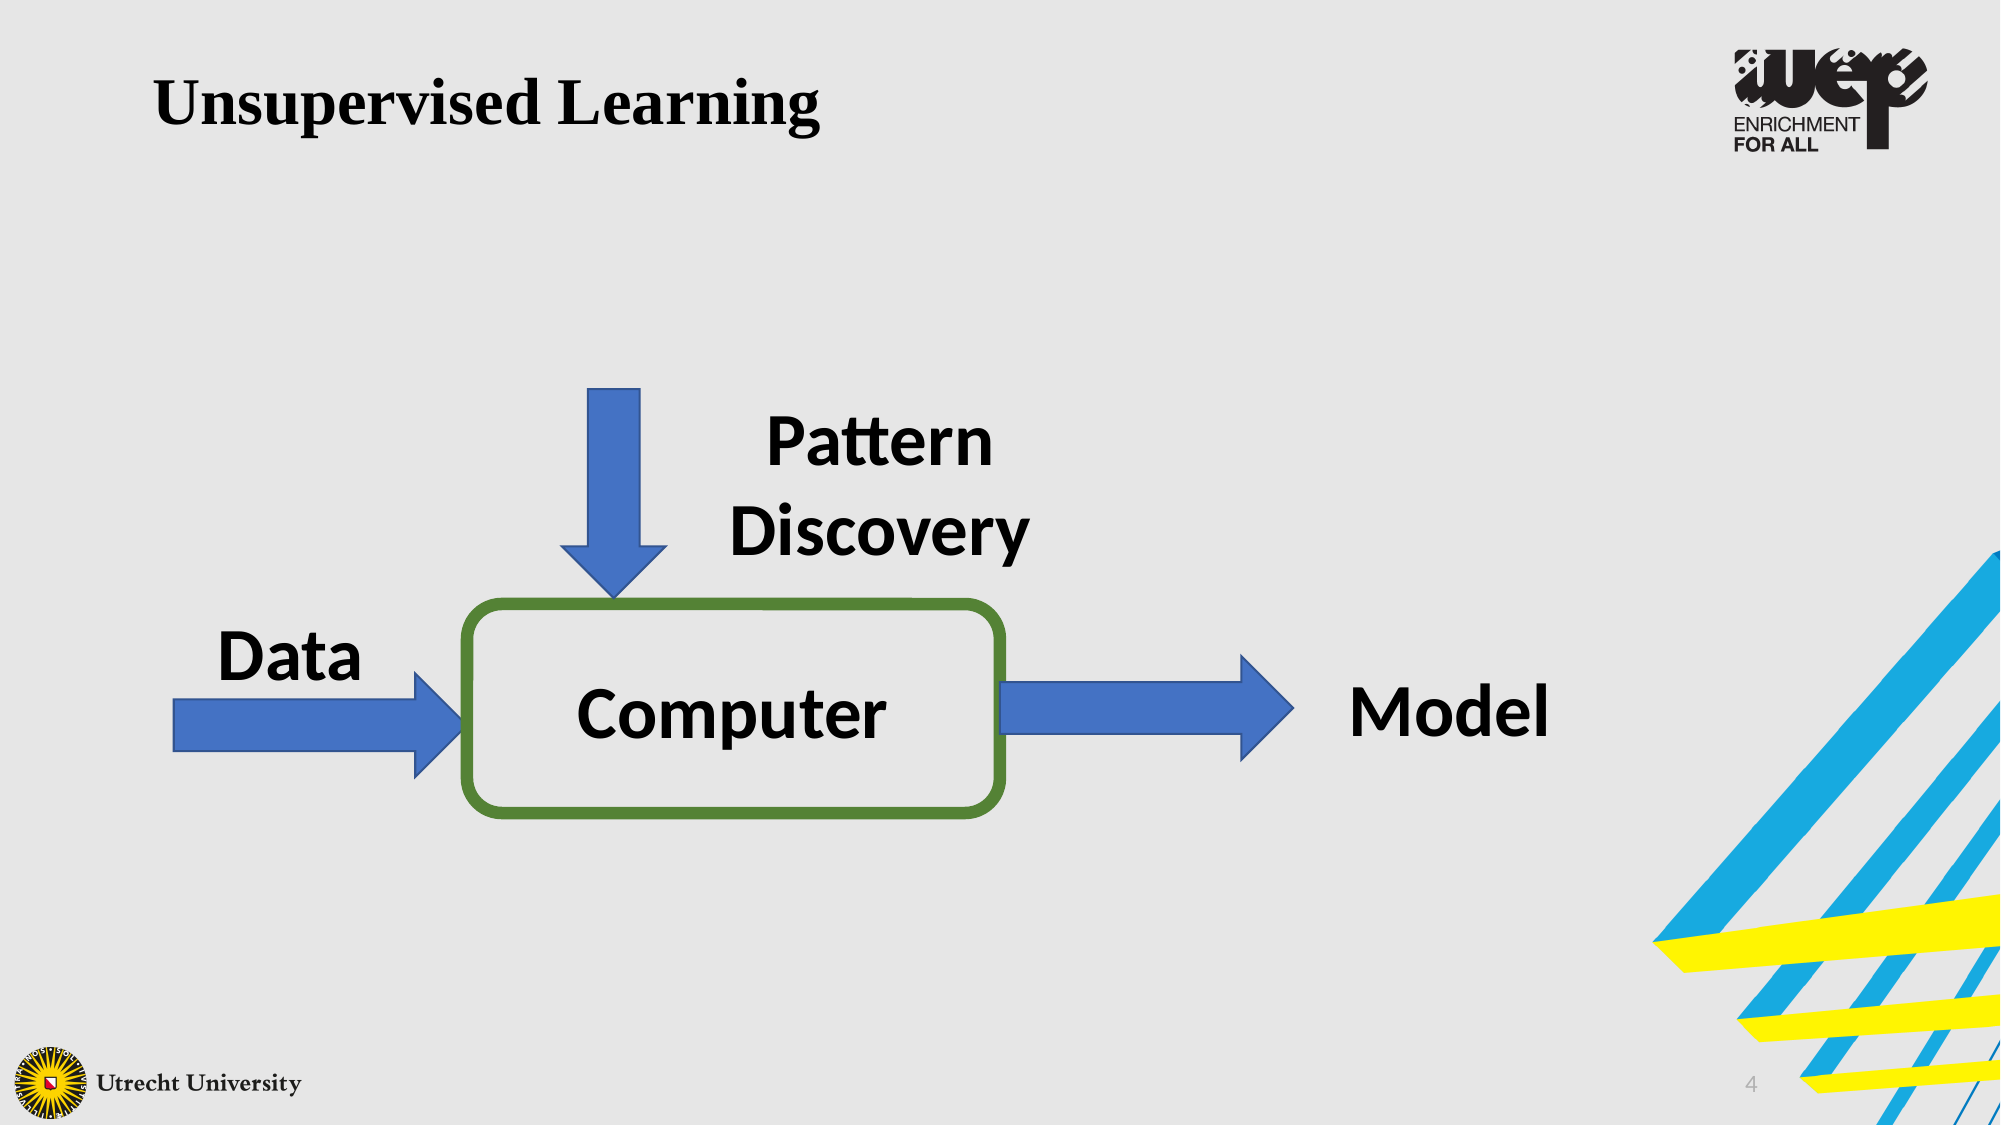

Unsupervised Learning
Pattern Discovery

Data
Computer
Model

4